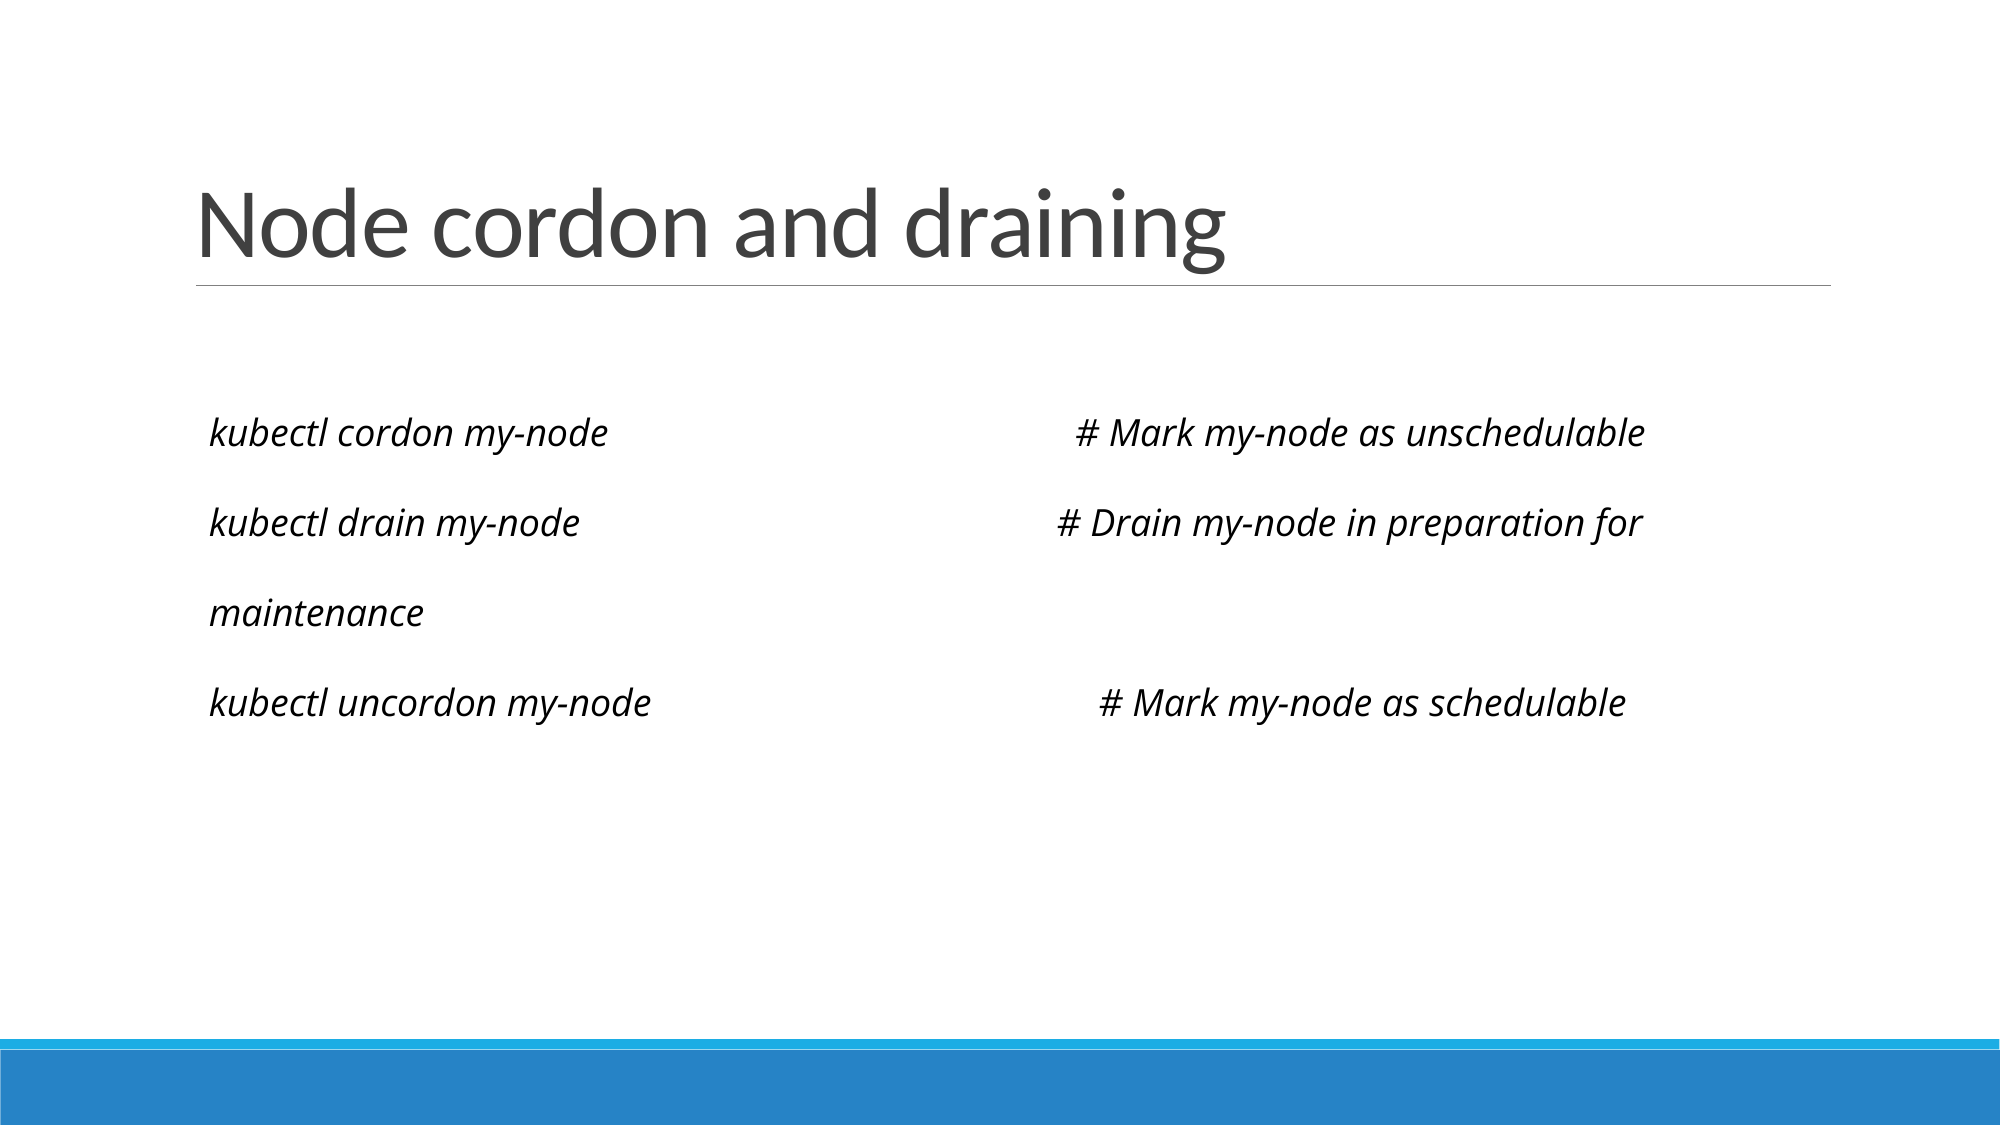

# Node cordon and draining
kubectl cordon my-node                                                # Mark my-node as unschedulable
kubectl drain my-node                                                 # Drain my-node in preparation for maintenance
kubectl uncordon my-node                                              # Mark my-node as schedulable